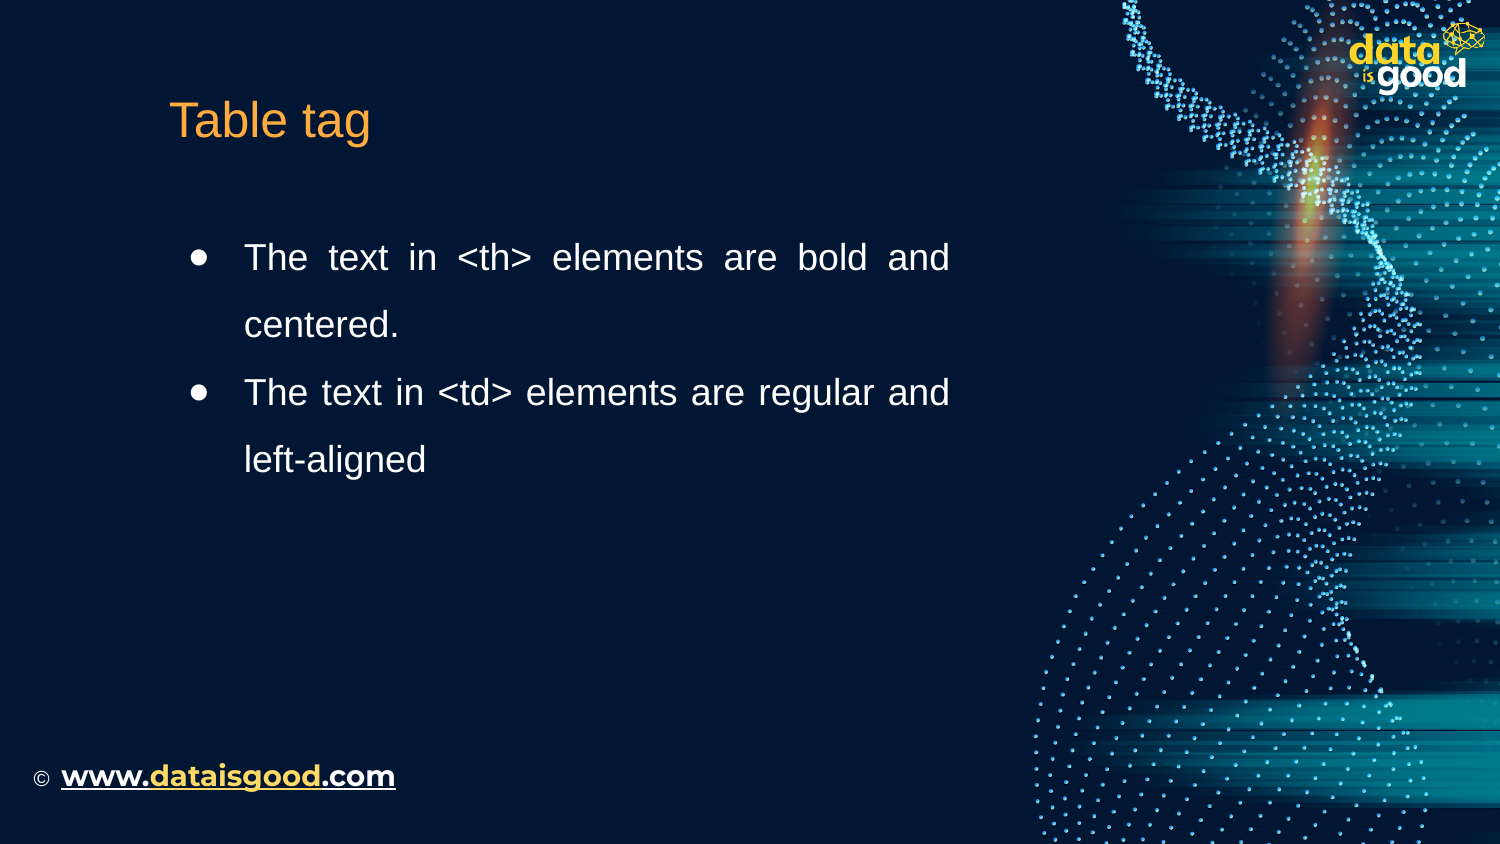

# Table tag
The text in <th> elements are bold and centered.
The text in <td> elements are regular and left-aligned